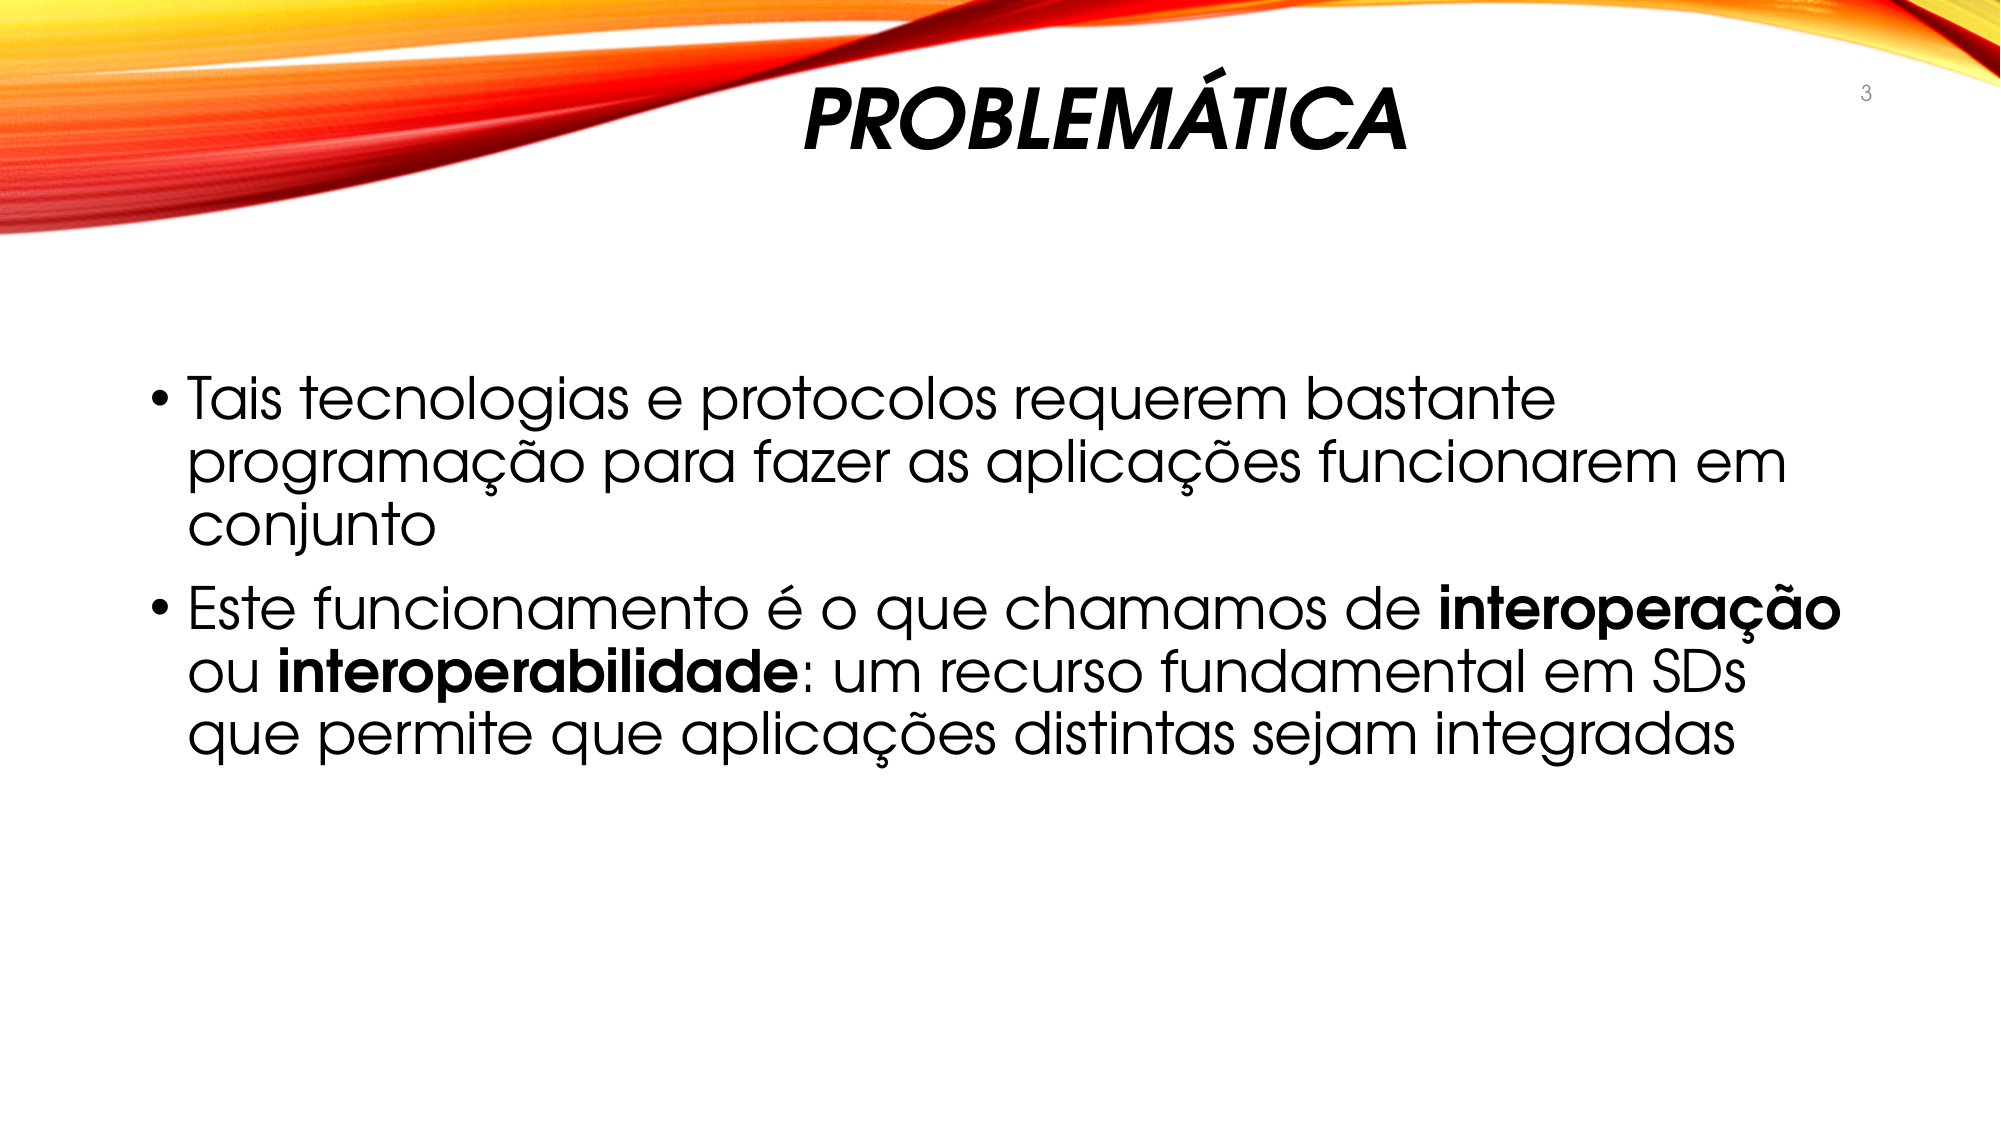

# PROBLEMÁTICA
3

Tais tecnologias e protocolos requerem bastante programação para fazer as aplicações funcionarem em conjunto
Este funcionamento é o que chamamos de interoperação ou interoperabilidade: um recurso fundamental em SDs que permite que aplicações distintas sejam integradas